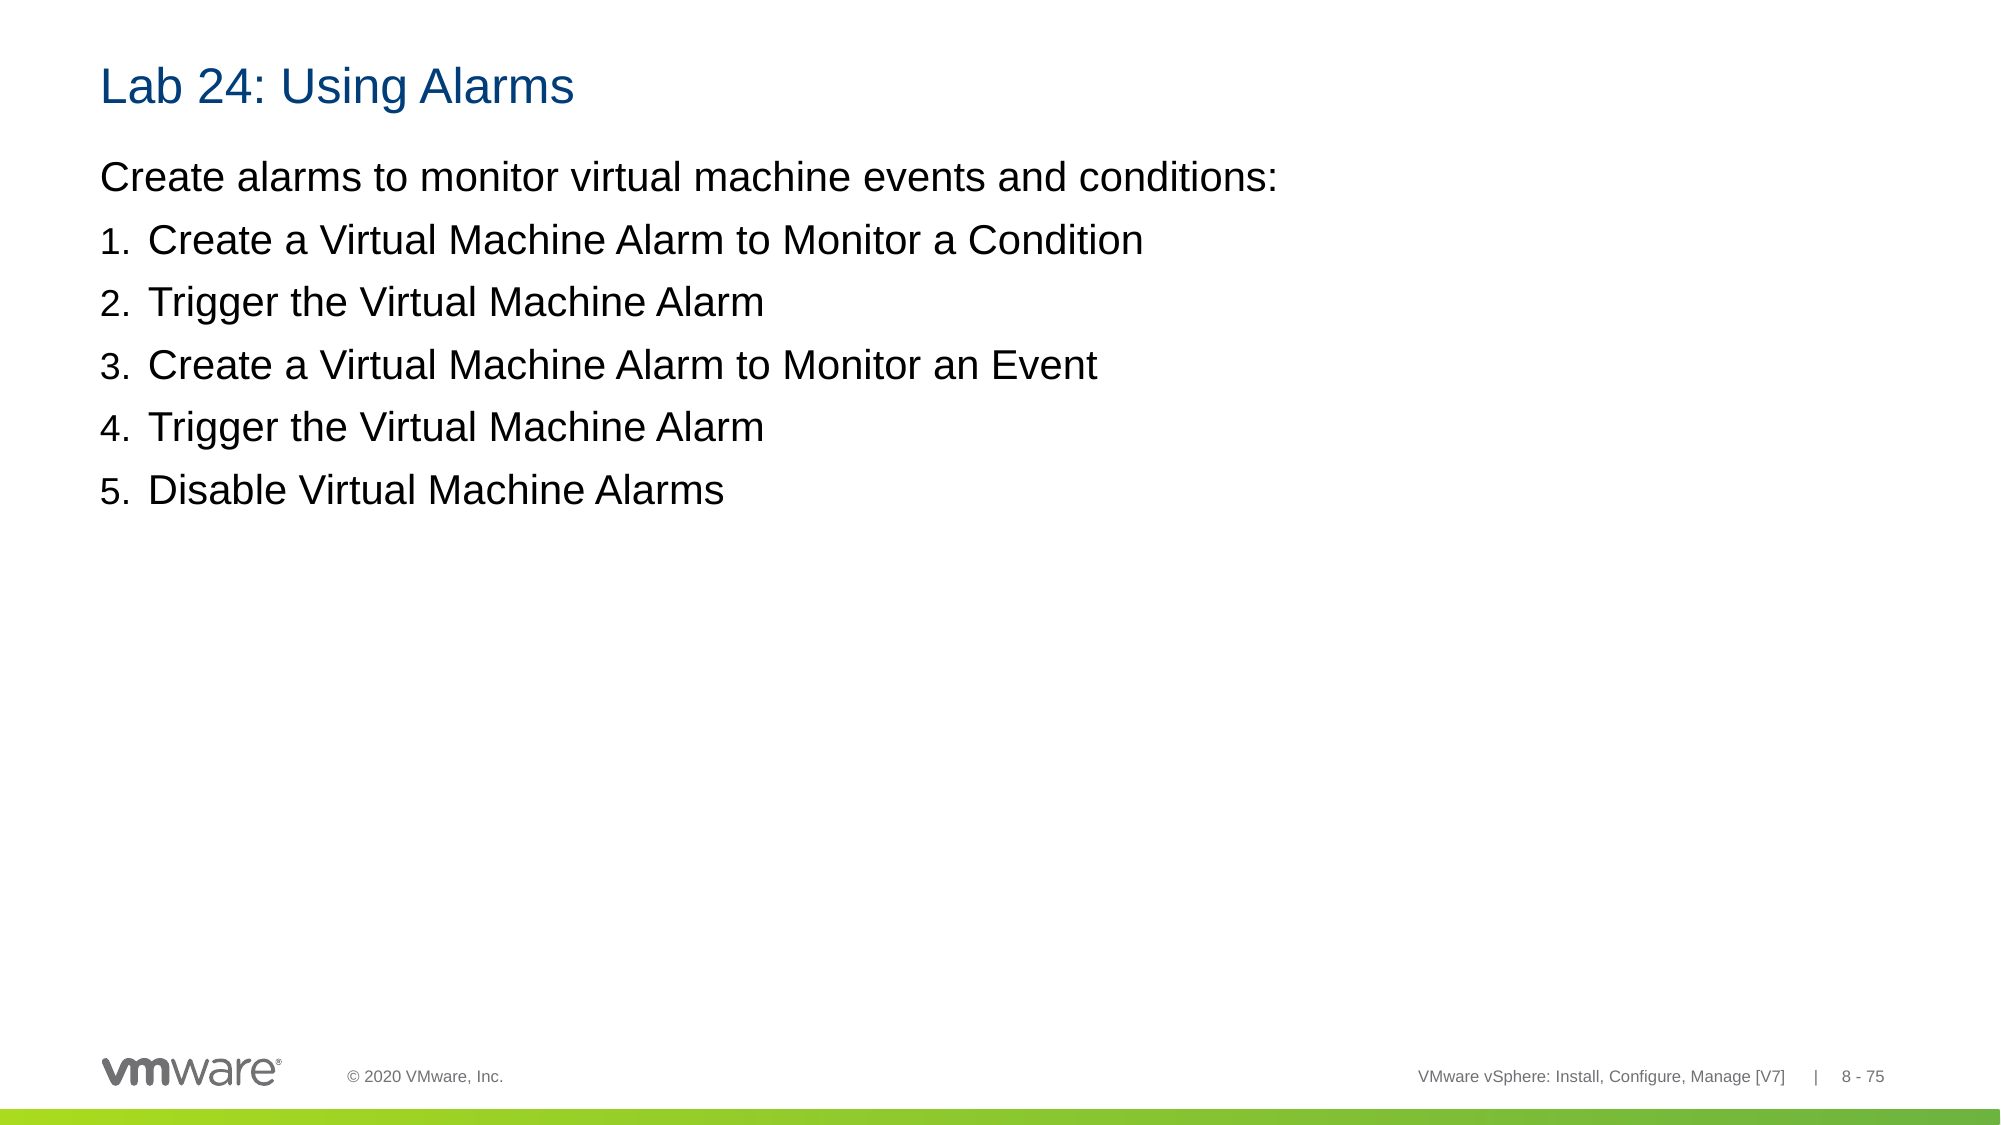

# Lab 24: Using Alarms
Create alarms to monitor virtual machine events and conditions:
Create a Virtual Machine Alarm to Monitor a Condition
Trigger the Virtual Machine Alarm
Create a Virtual Machine Alarm to Monitor an Event
Trigger the Virtual Machine Alarm
Disable Virtual Machine Alarms
VMware vSphere: Install, Configure, Manage [V7]      |     8 - 75